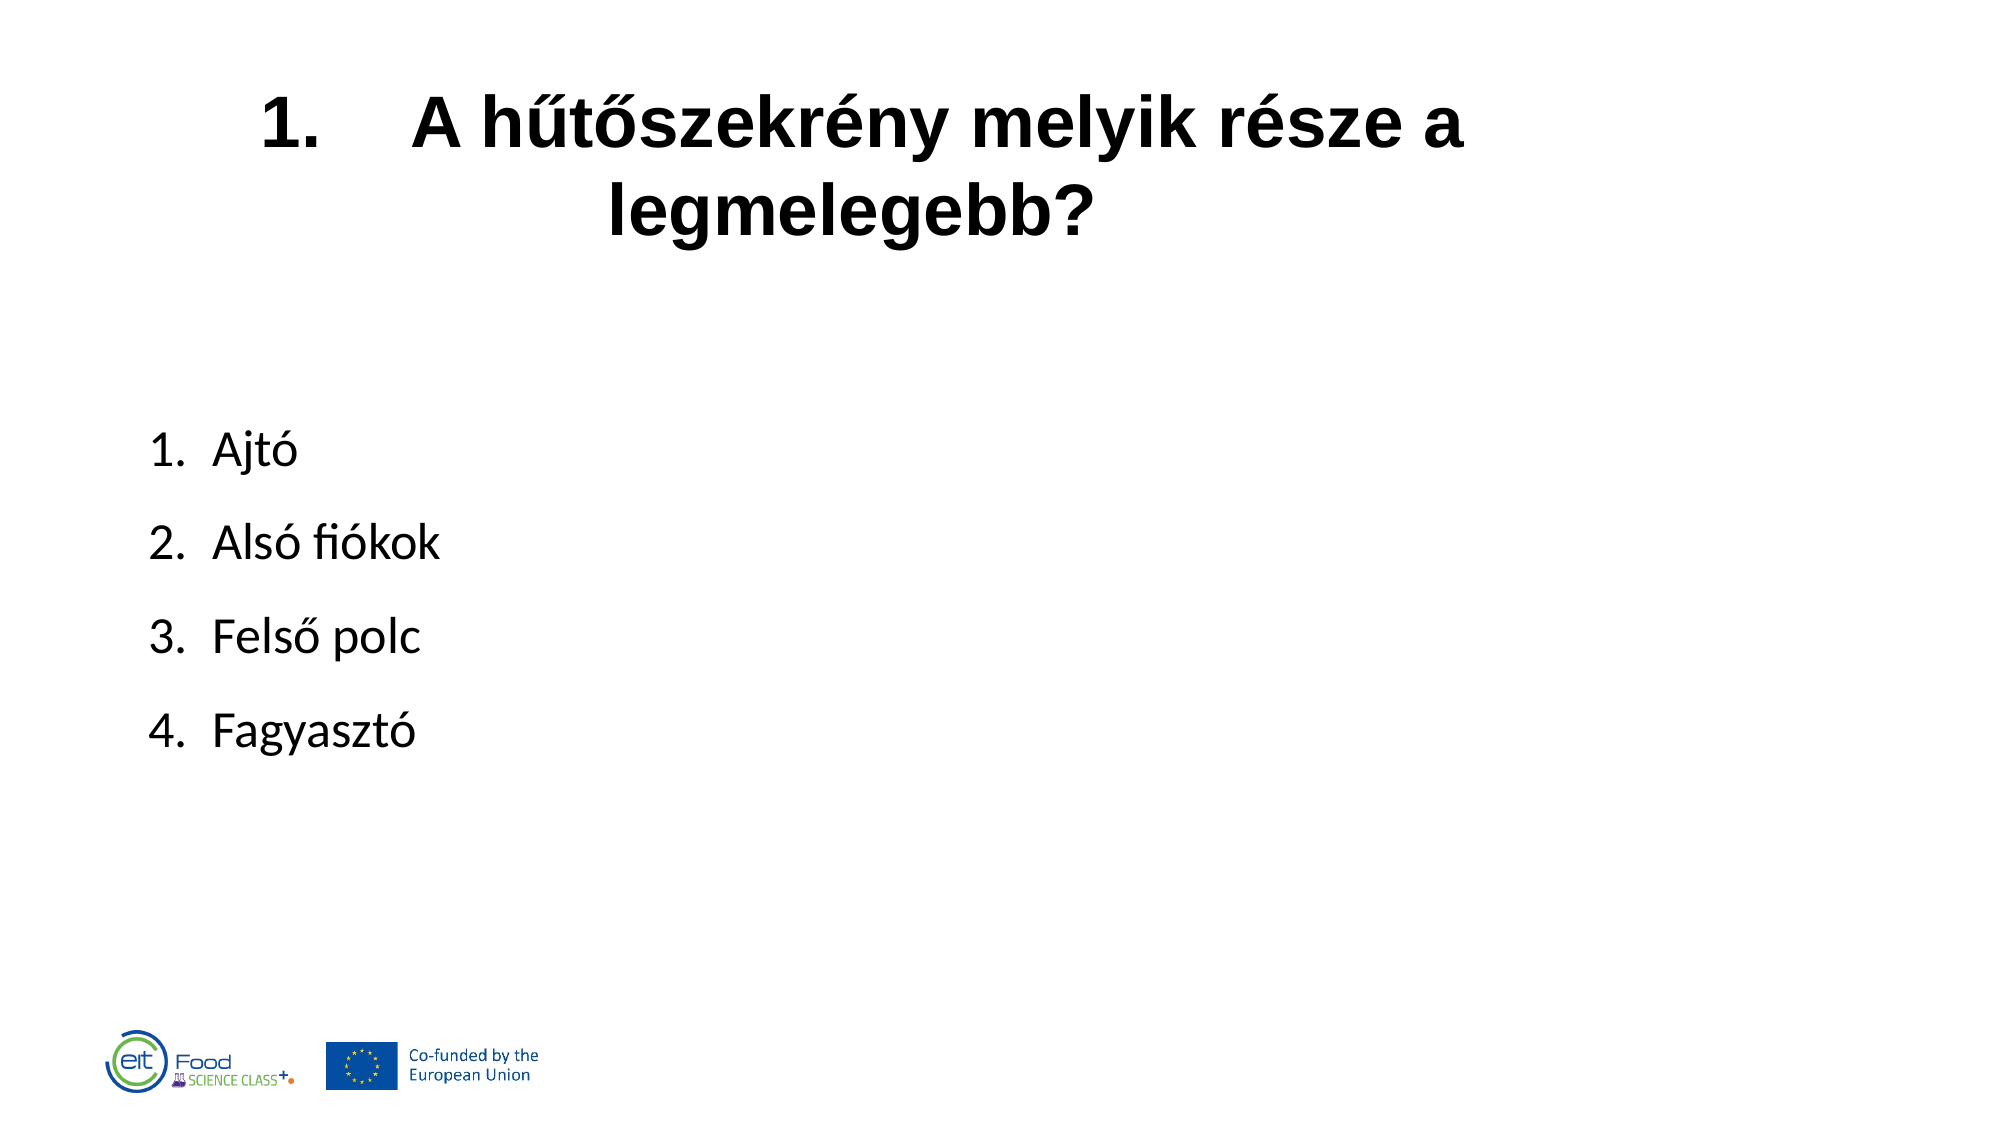

1.	A hűtőszekrény melyik része a legmelegebb?
Ajtó
Alsó fiókok
Felső polc
Fagyasztó